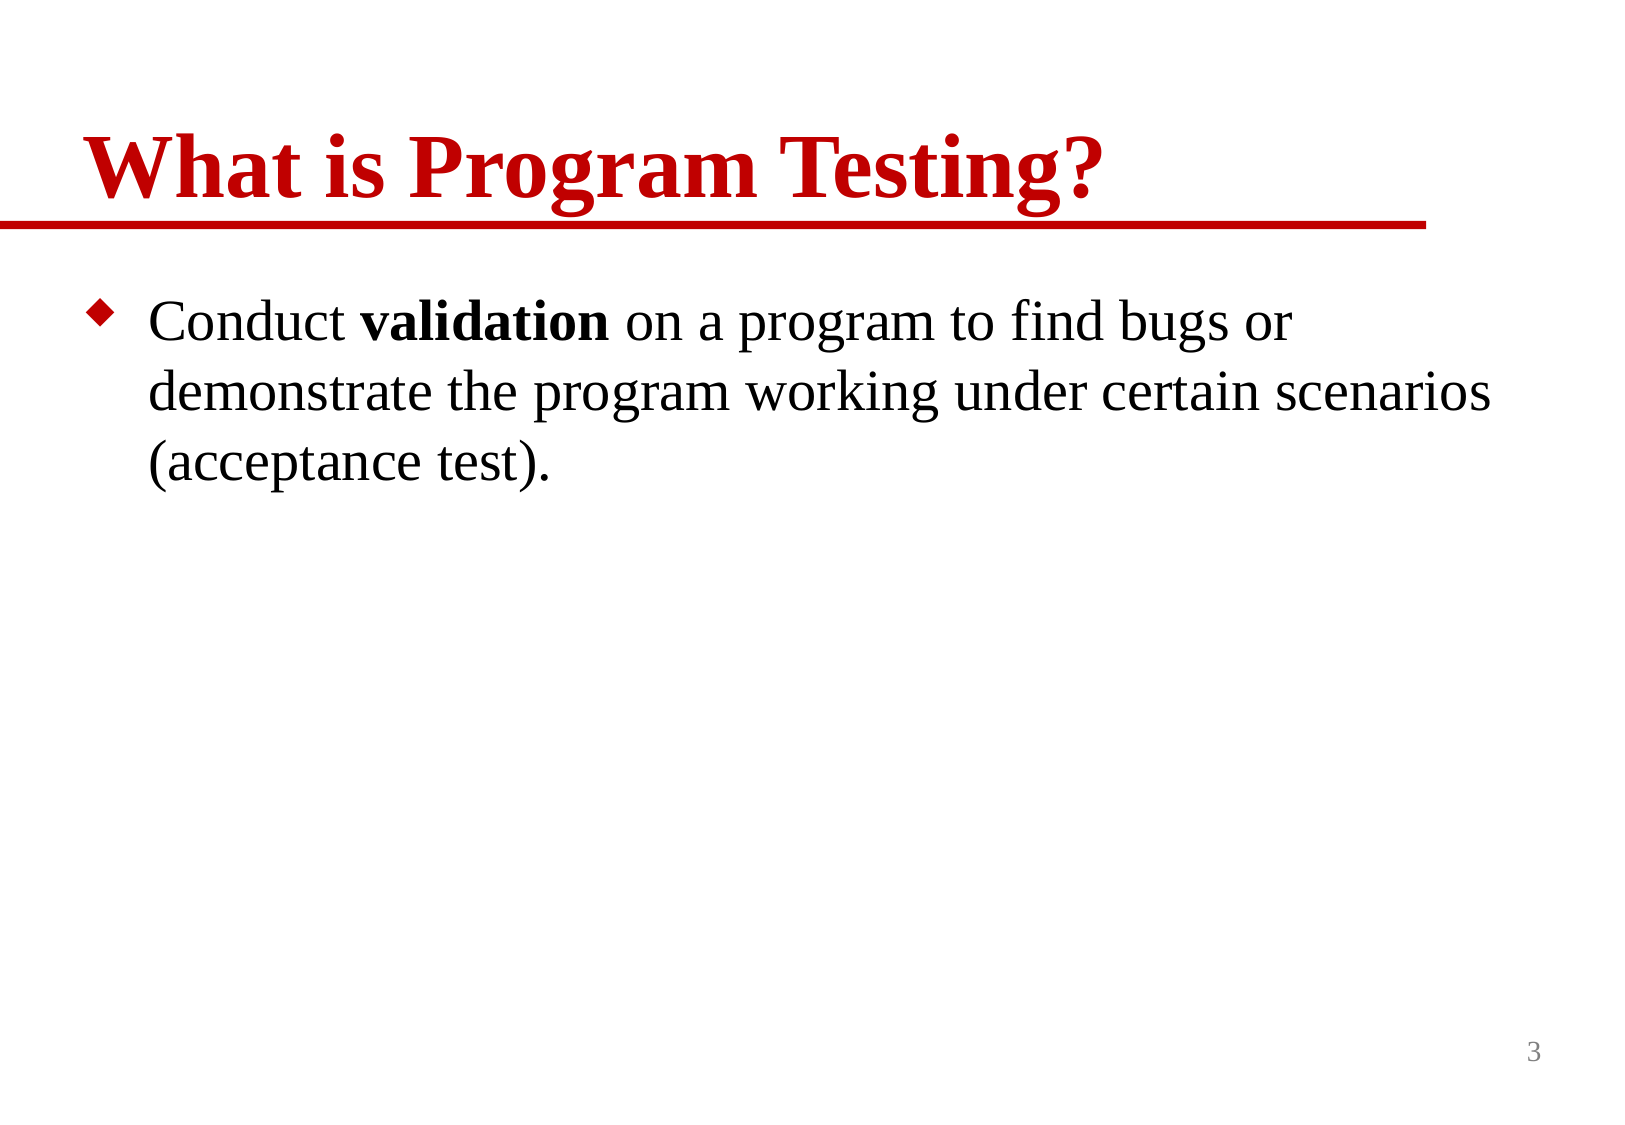

# What is Program Testing?
Conduct validation on a program to find bugs or demonstrate the program working under certain scenarios (acceptance test).
3